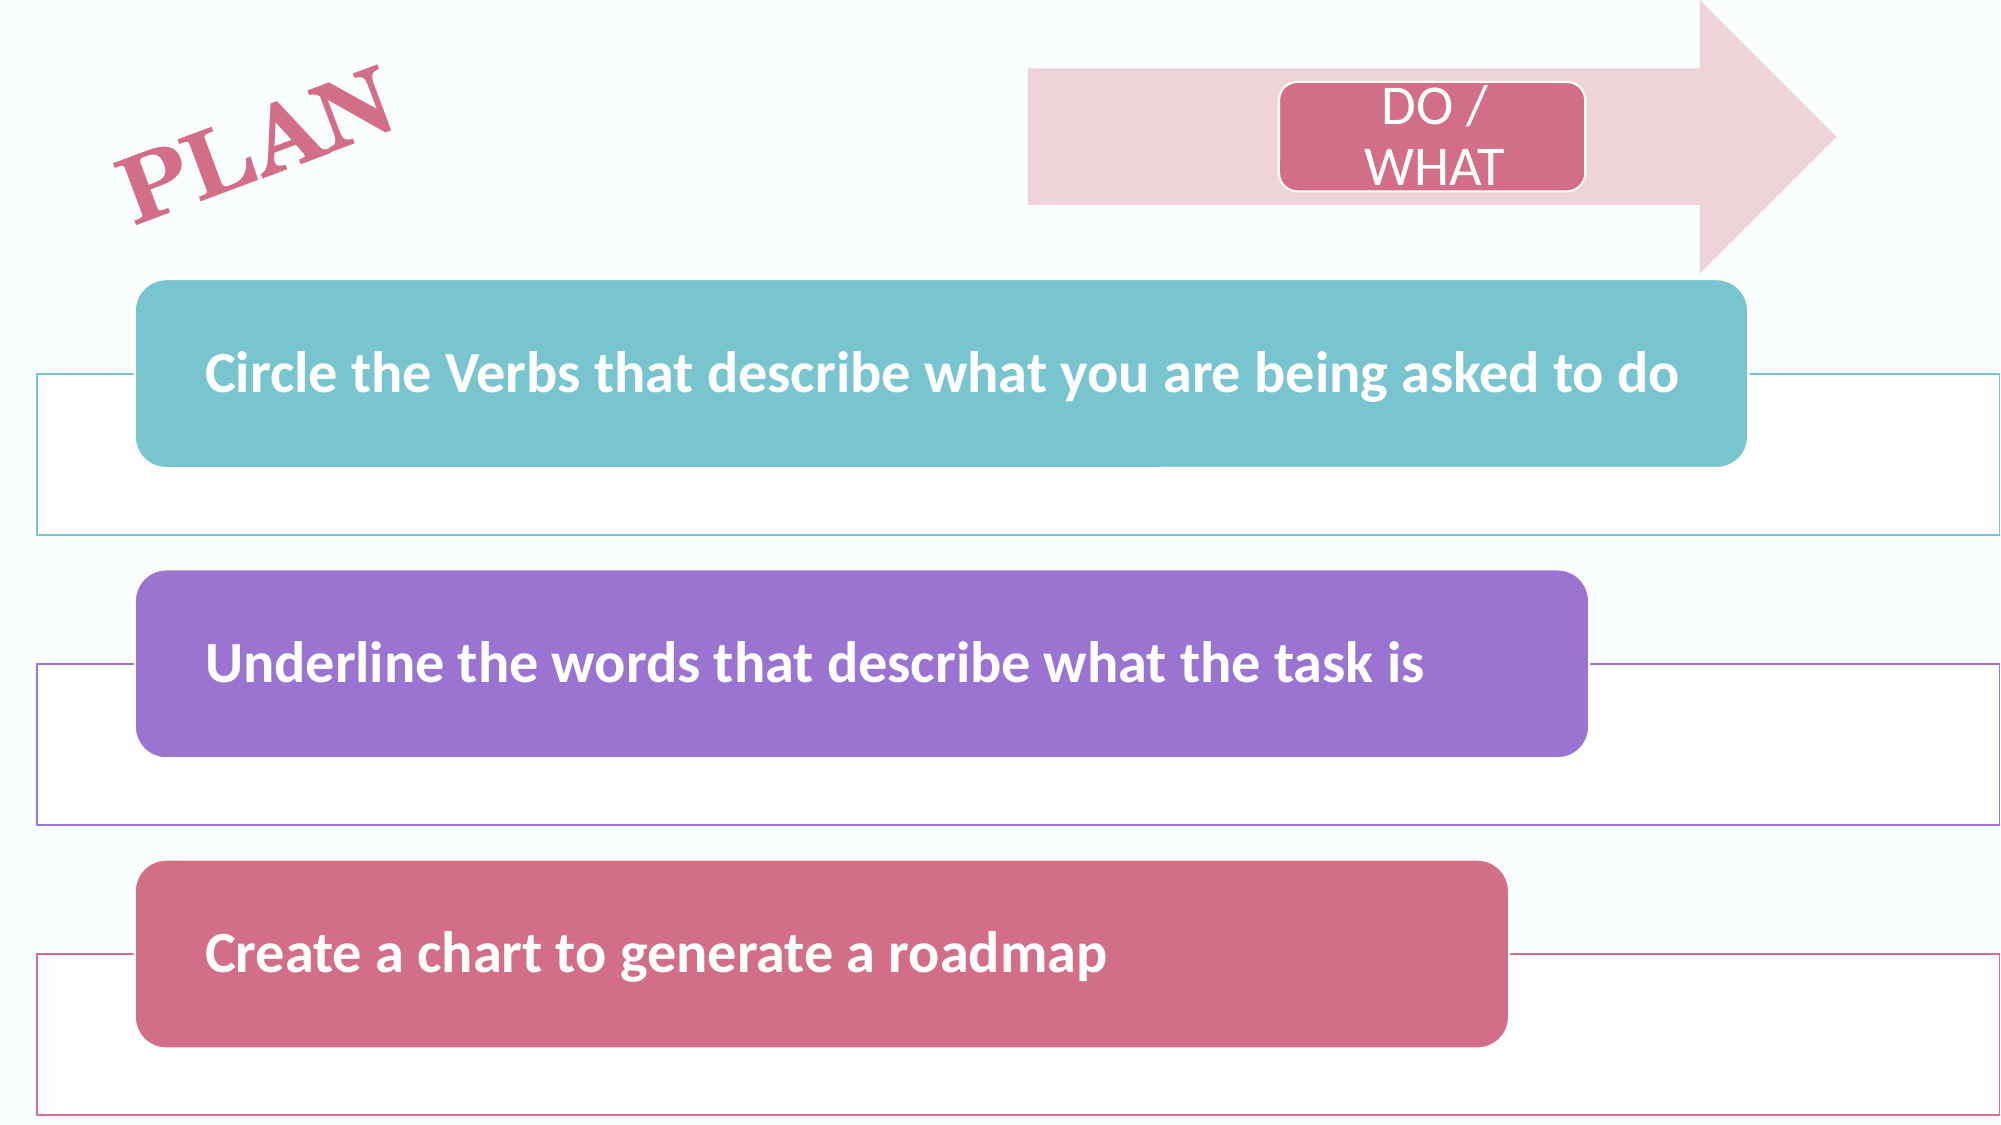

DO / WHAT
# PLAN
Circle the Verbs that describe what you are being asked to do
Underline the words that describe what the task is
Create a chart to generate a roadmap